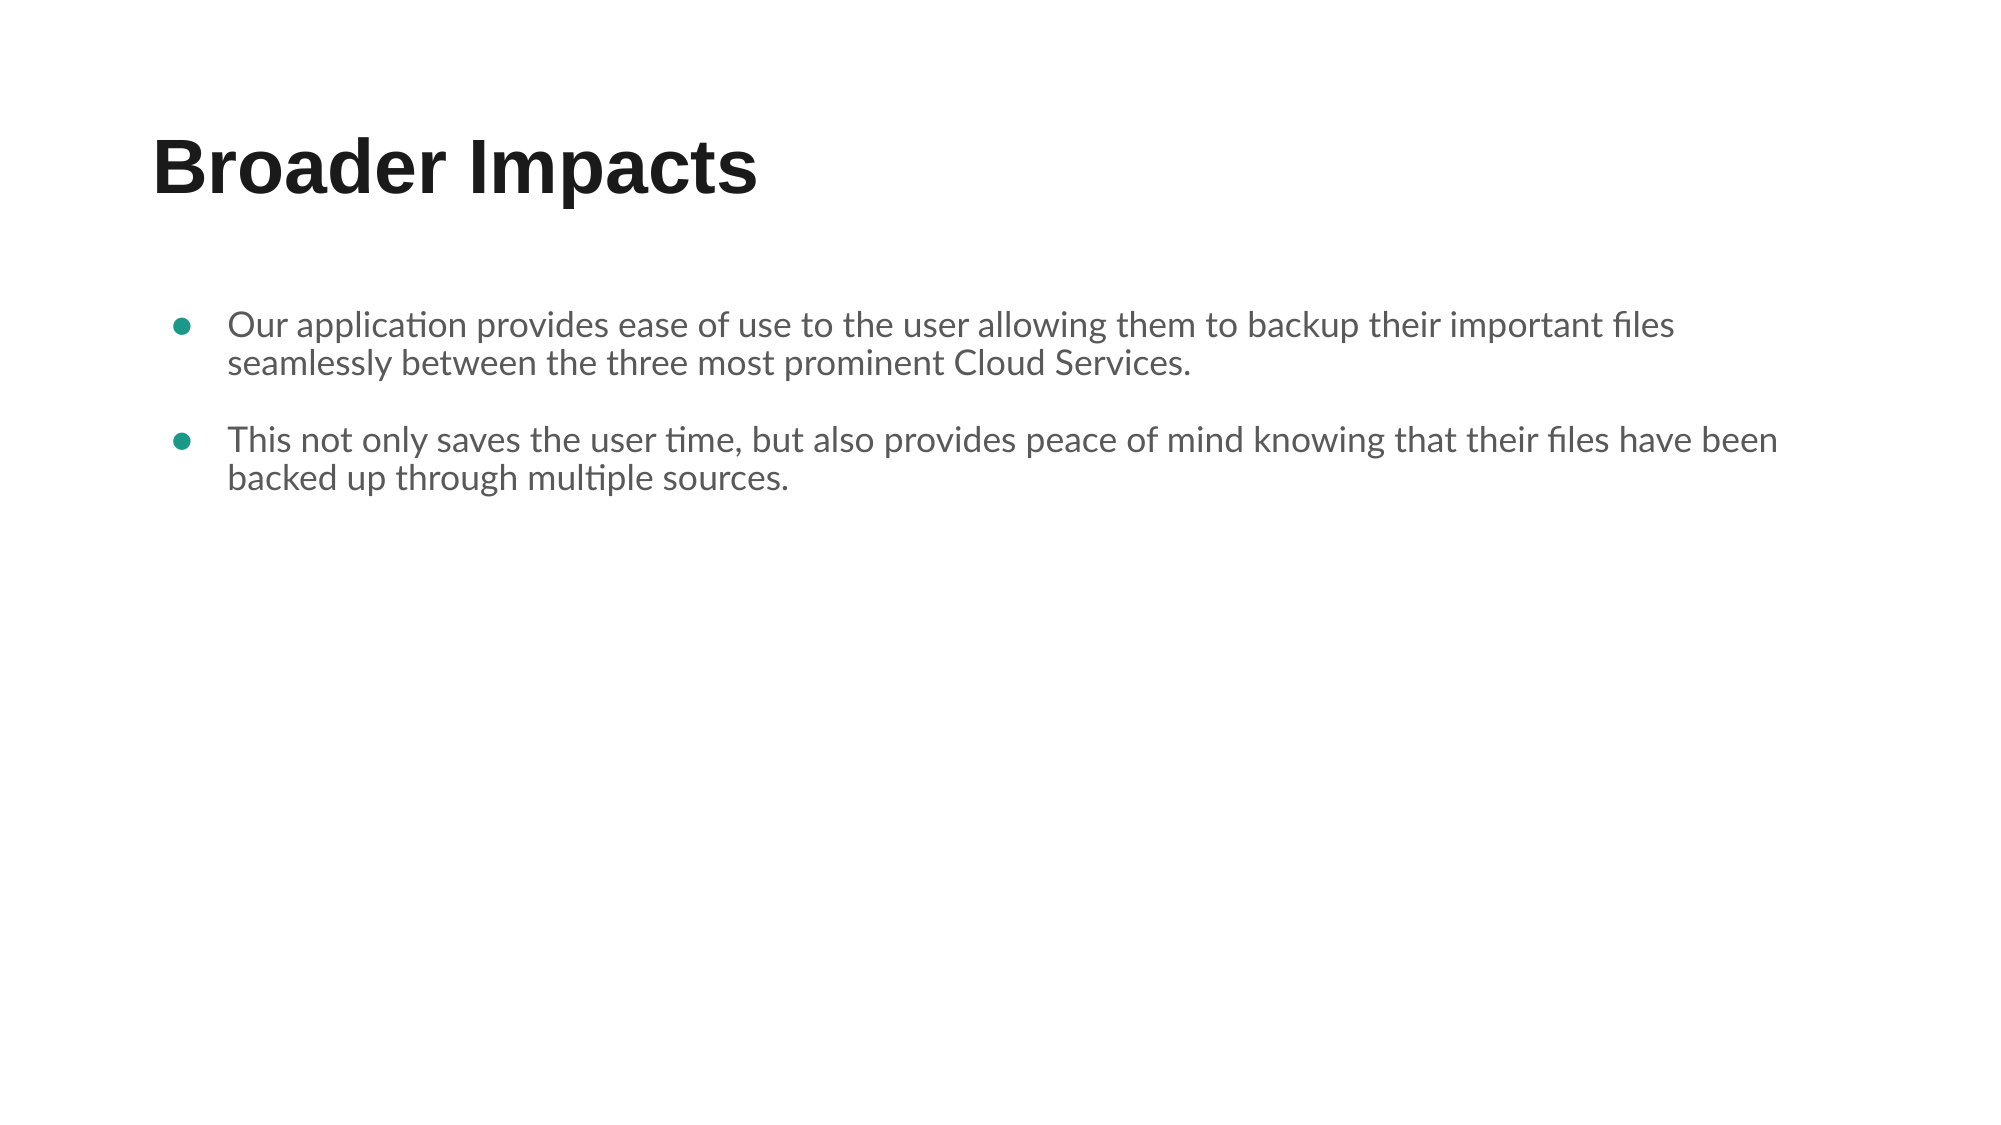

# Broader Impacts
Our application provides ease of use to the user allowing them to backup their important files seamlessly between the three most prominent Cloud Services.

This not only saves the user time, but also provides peace of mind knowing that their files have been backed up through multiple sources.